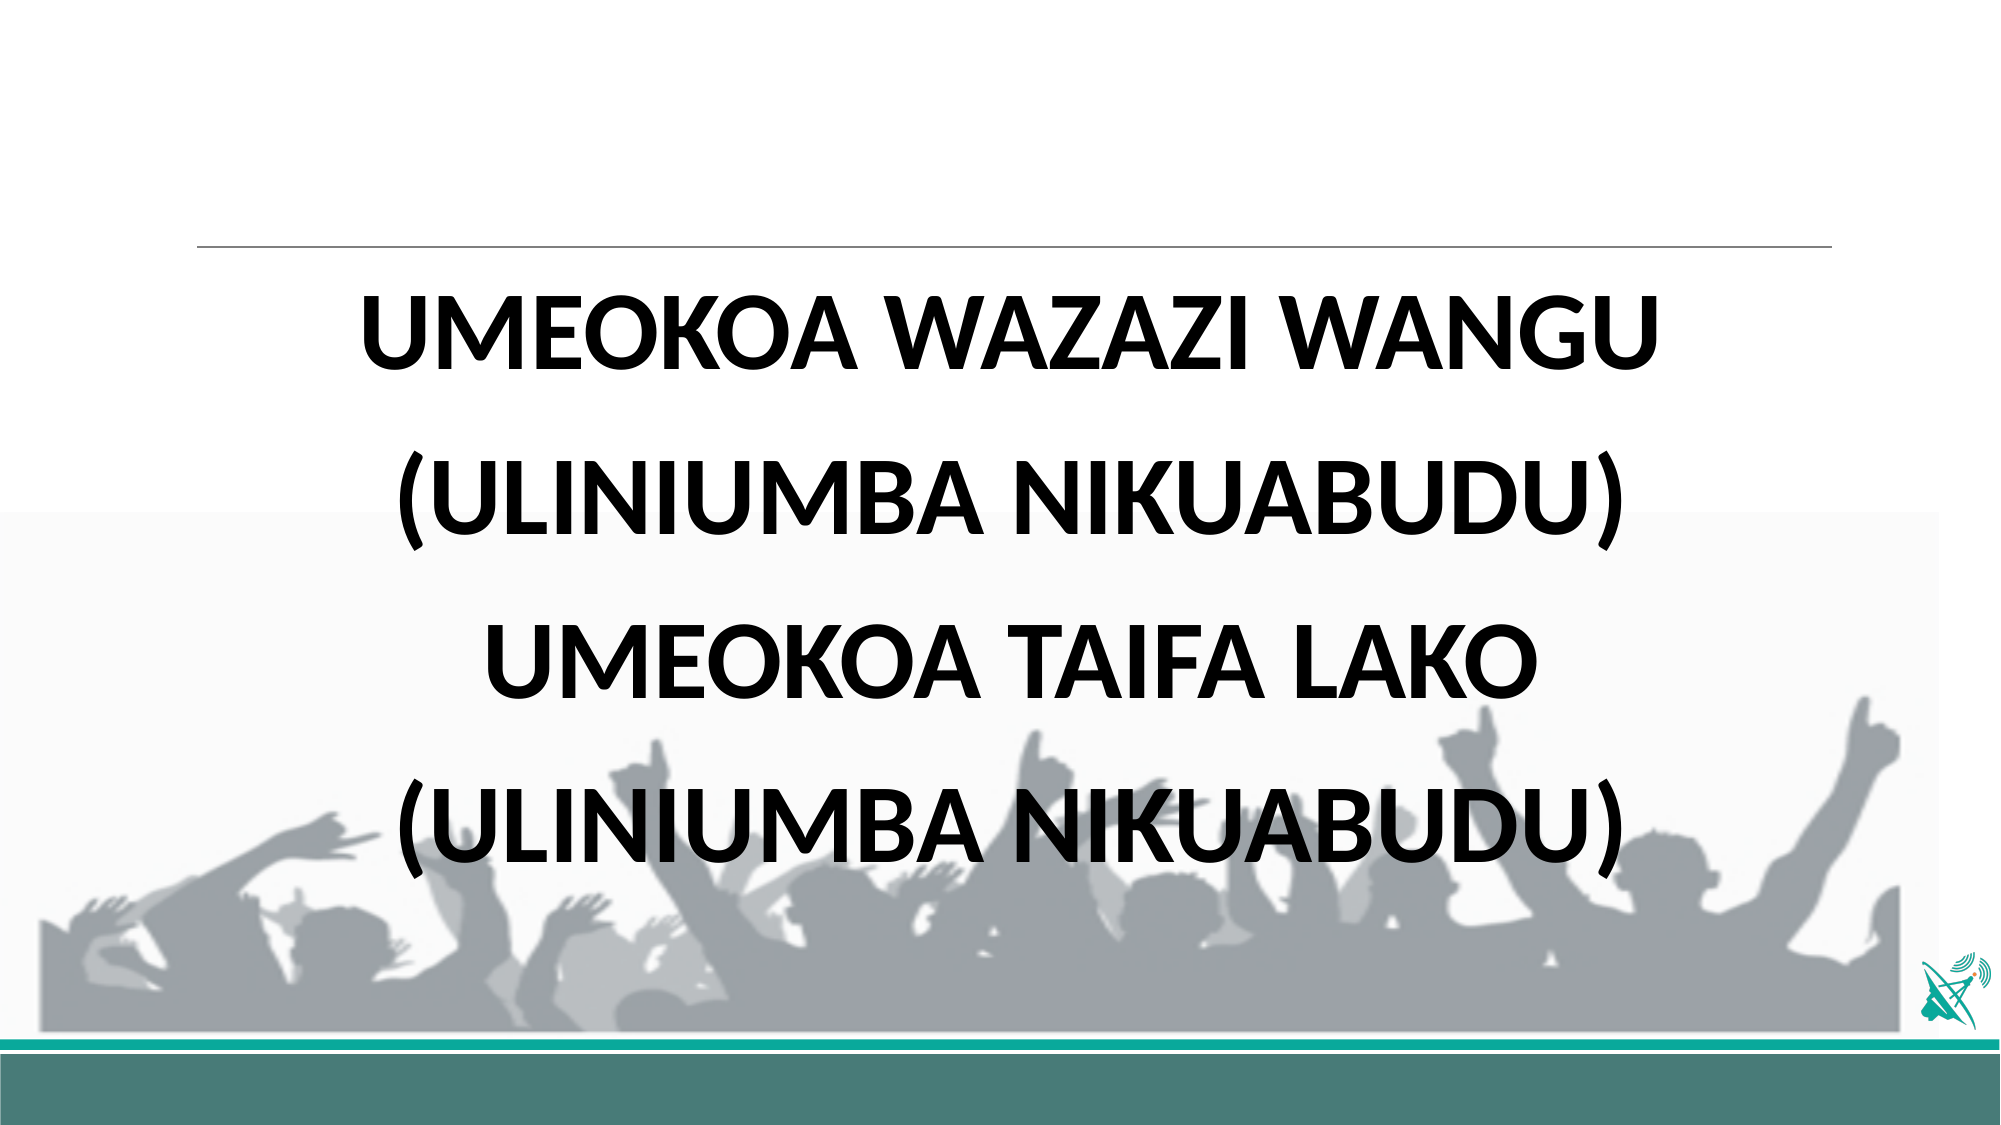

UMEOKOA WAZAZI WANGU
(ULINIUMBA NIKUABUDU)
UMEOKOA TAIFA LAKO
(ULINIUMBA NIKUABUDU)